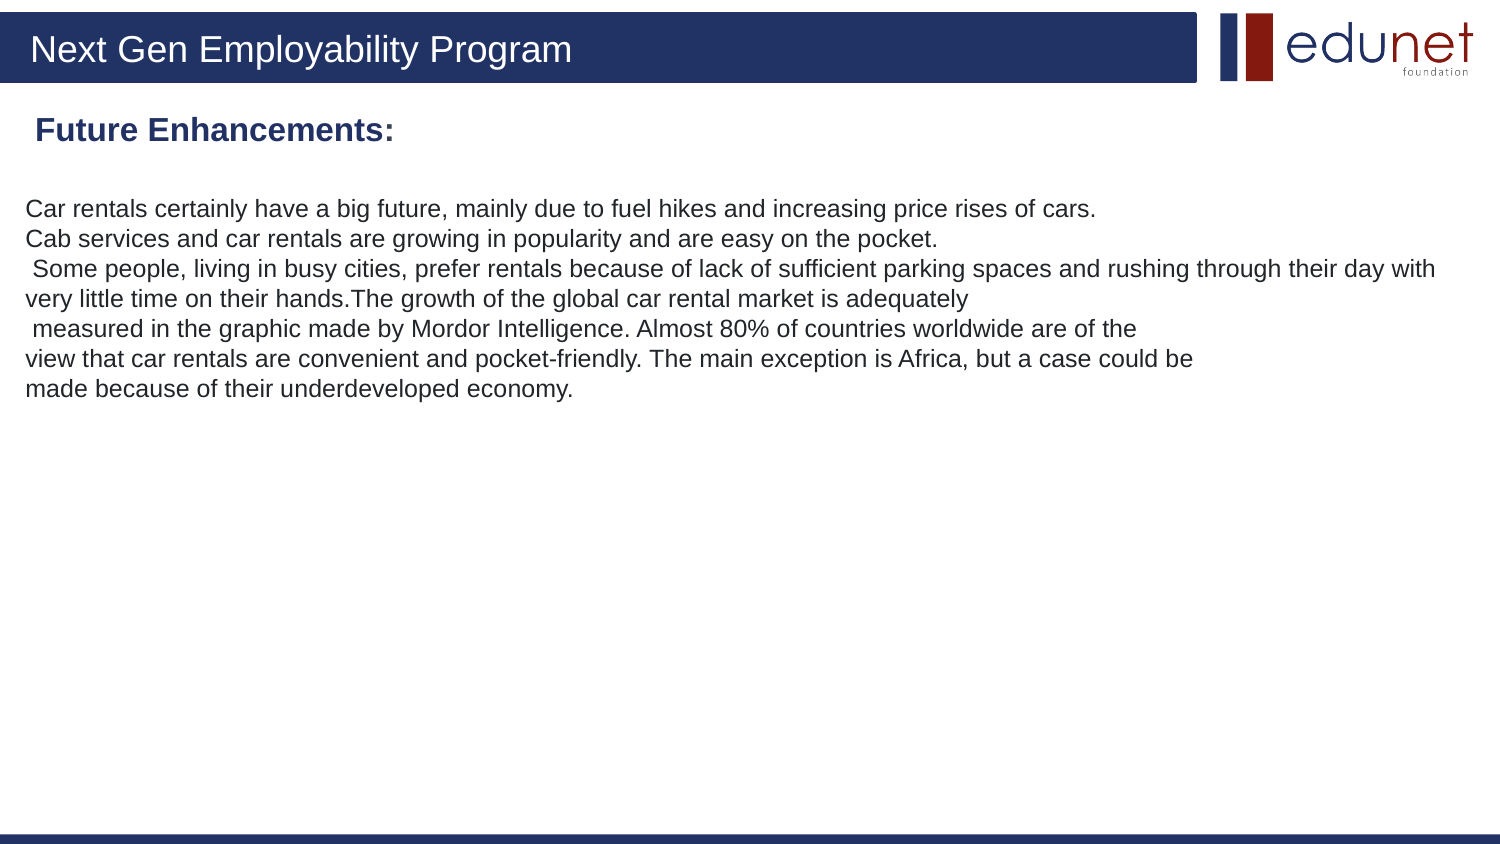

# Future Enhancements:
Car rentals certainly have a big future, mainly due to fuel hikes and increasing price rises of cars.
Cab services and car rentals are growing in popularity and are easy on the pocket.
 Some people, living in busy cities, prefer rentals because of lack of sufficient parking spaces and rushing through their day with
very little time on their hands.The growth of the global car rental market is adequately
 measured in the graphic made by Mordor Intelligence. Almost 80% of countries worldwide are of the
view that car rentals are convenient and pocket-friendly. The main exception is Africa, but a case could be
made because of their underdeveloped economy.